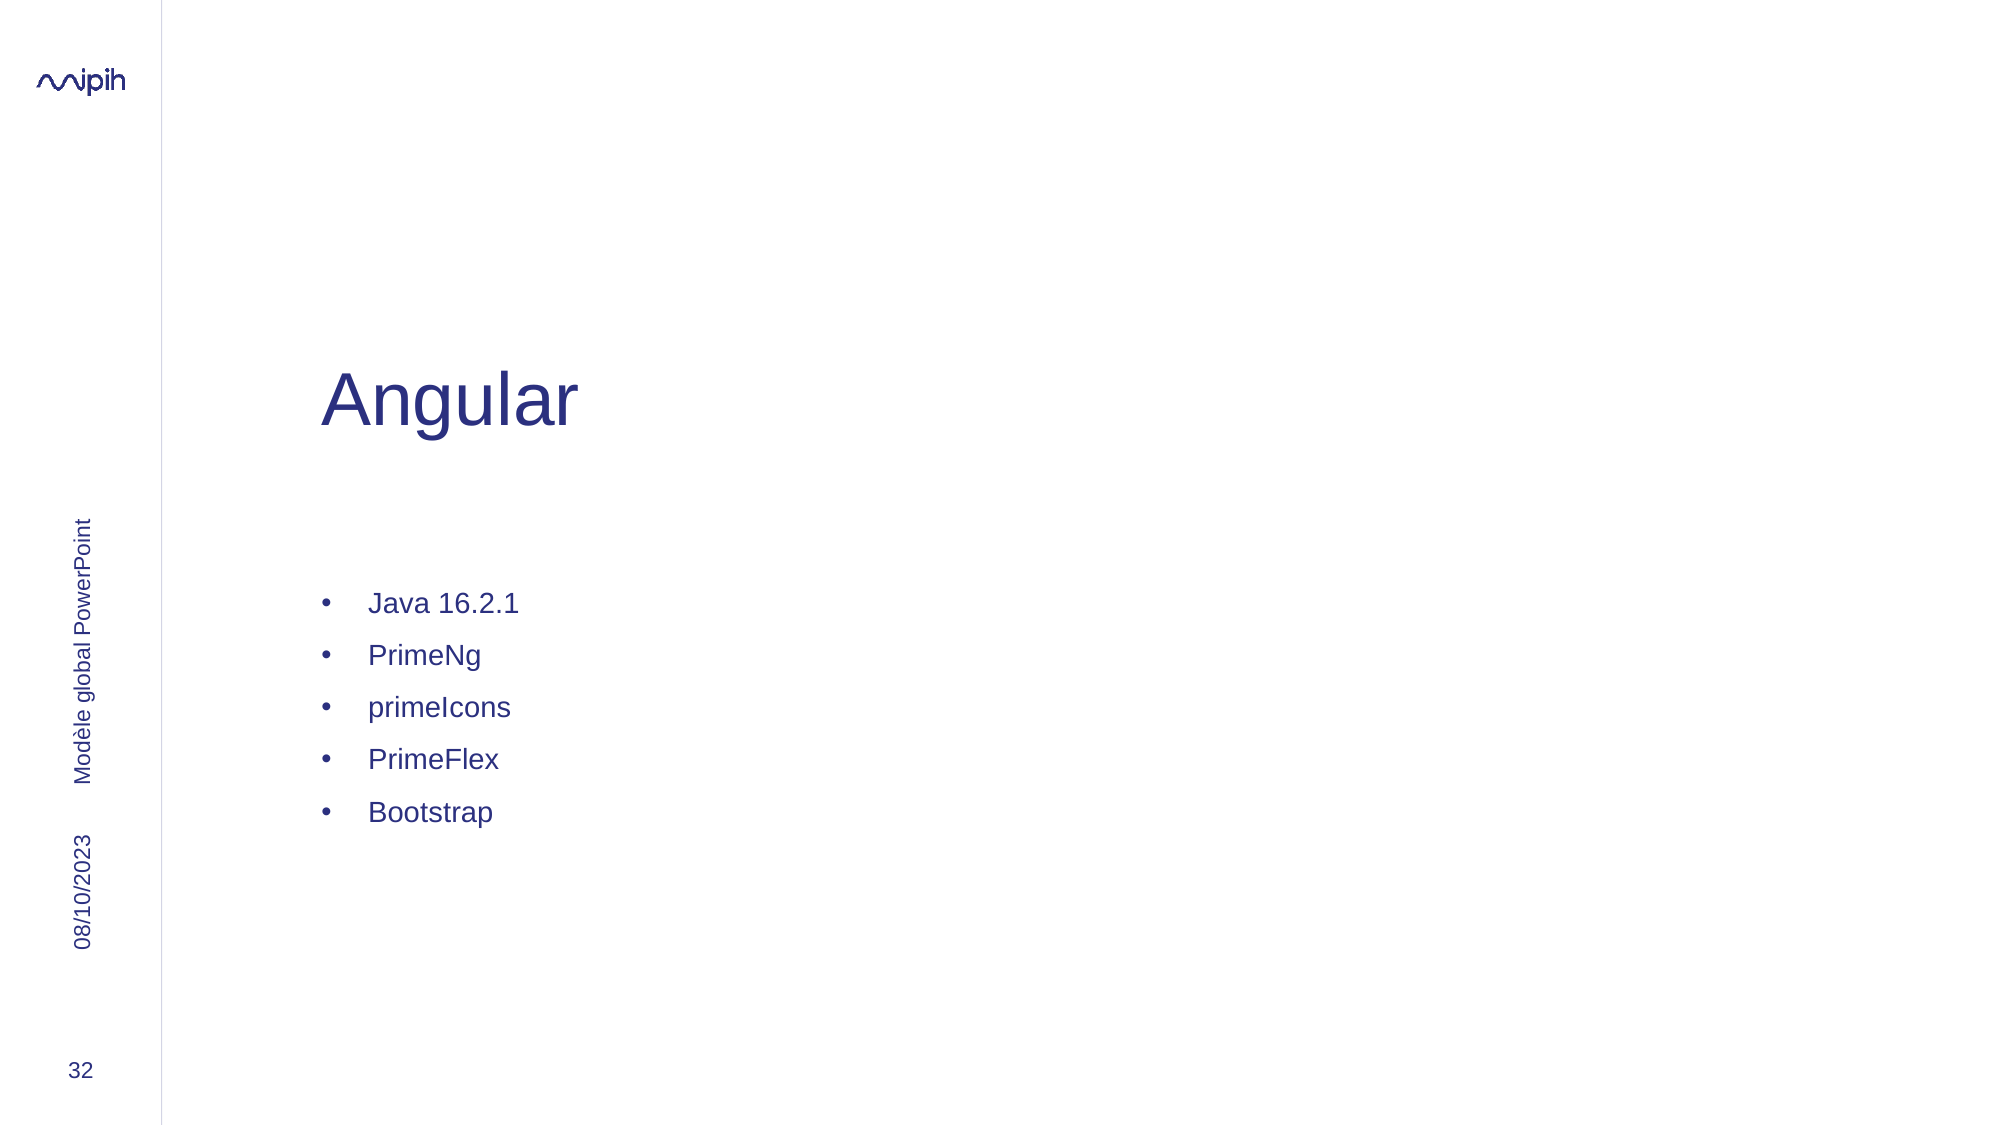

# Angular
Modèle global PowerPoint
Java 16.2.1
PrimeNg
primeIcons
PrimeFlex
Bootstrap
08/10/2023